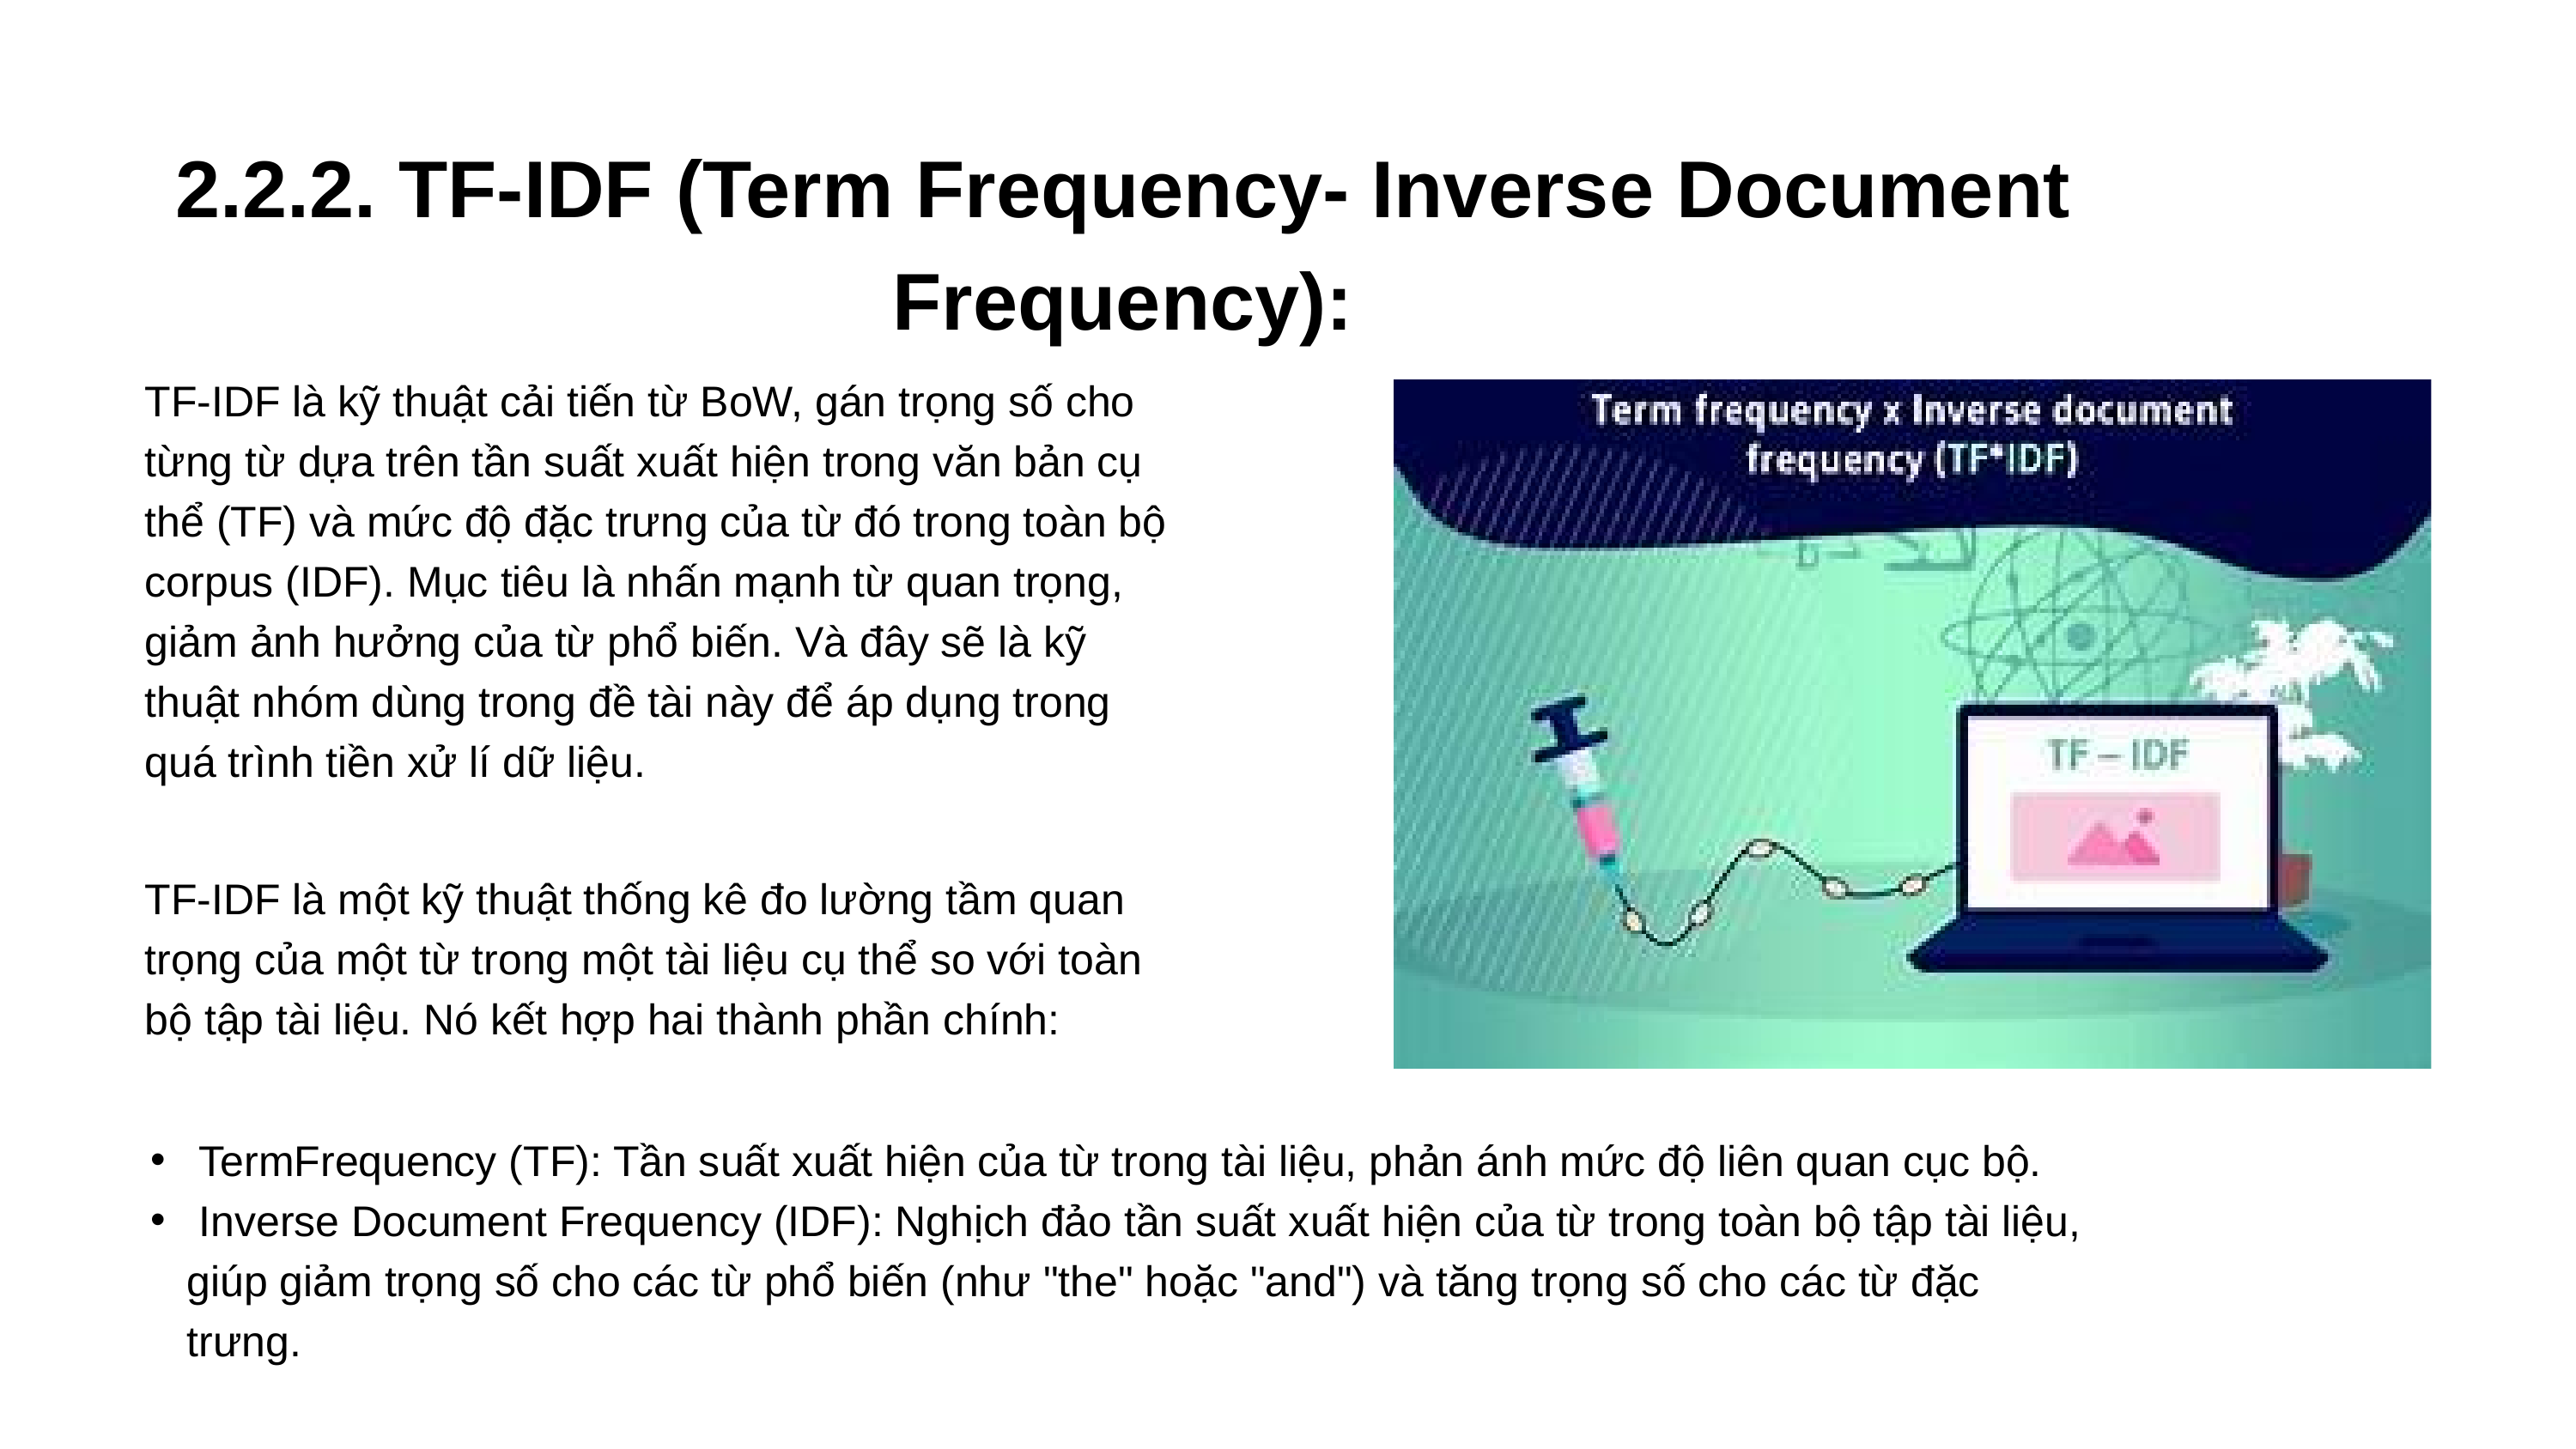

2.2.2. TF-IDF (Term Frequency- Inverse Document Frequency):
TF-IDF là kỹ thuật cải tiến từ BoW, gán trọng số cho từng từ dựa trên tần suất xuất hiện trong văn bản cụ thể (TF) và mức độ đặc trưng của từ đó trong toàn bộ corpus (IDF). Mục tiêu là nhấn mạnh từ quan trọng, giảm ảnh hưởng của từ phổ biến. Và đây sẽ là kỹ thuật nhóm dùng trong đề tài này để áp dụng trong quá trình tiền xử lí dữ liệu.

TF-IDF là một kỹ thuật thống kê đo lường tầm quan trọng của một từ trong một tài liệu cụ thể so với toàn bộ tập tài liệu. Nó kết hợp hai thành phần chính:
 TermFrequency (TF): Tần suất xuất hiện của từ trong tài liệu, phản ánh mức độ liên quan cục bộ.
 Inverse Document Frequency (IDF): Nghịch đảo tần suất xuất hiện của từ trong toàn bộ tập tài liệu, giúp giảm trọng số cho các từ phổ biến (như "the" hoặc "and") và tăng trọng số cho các từ đặc trưng.